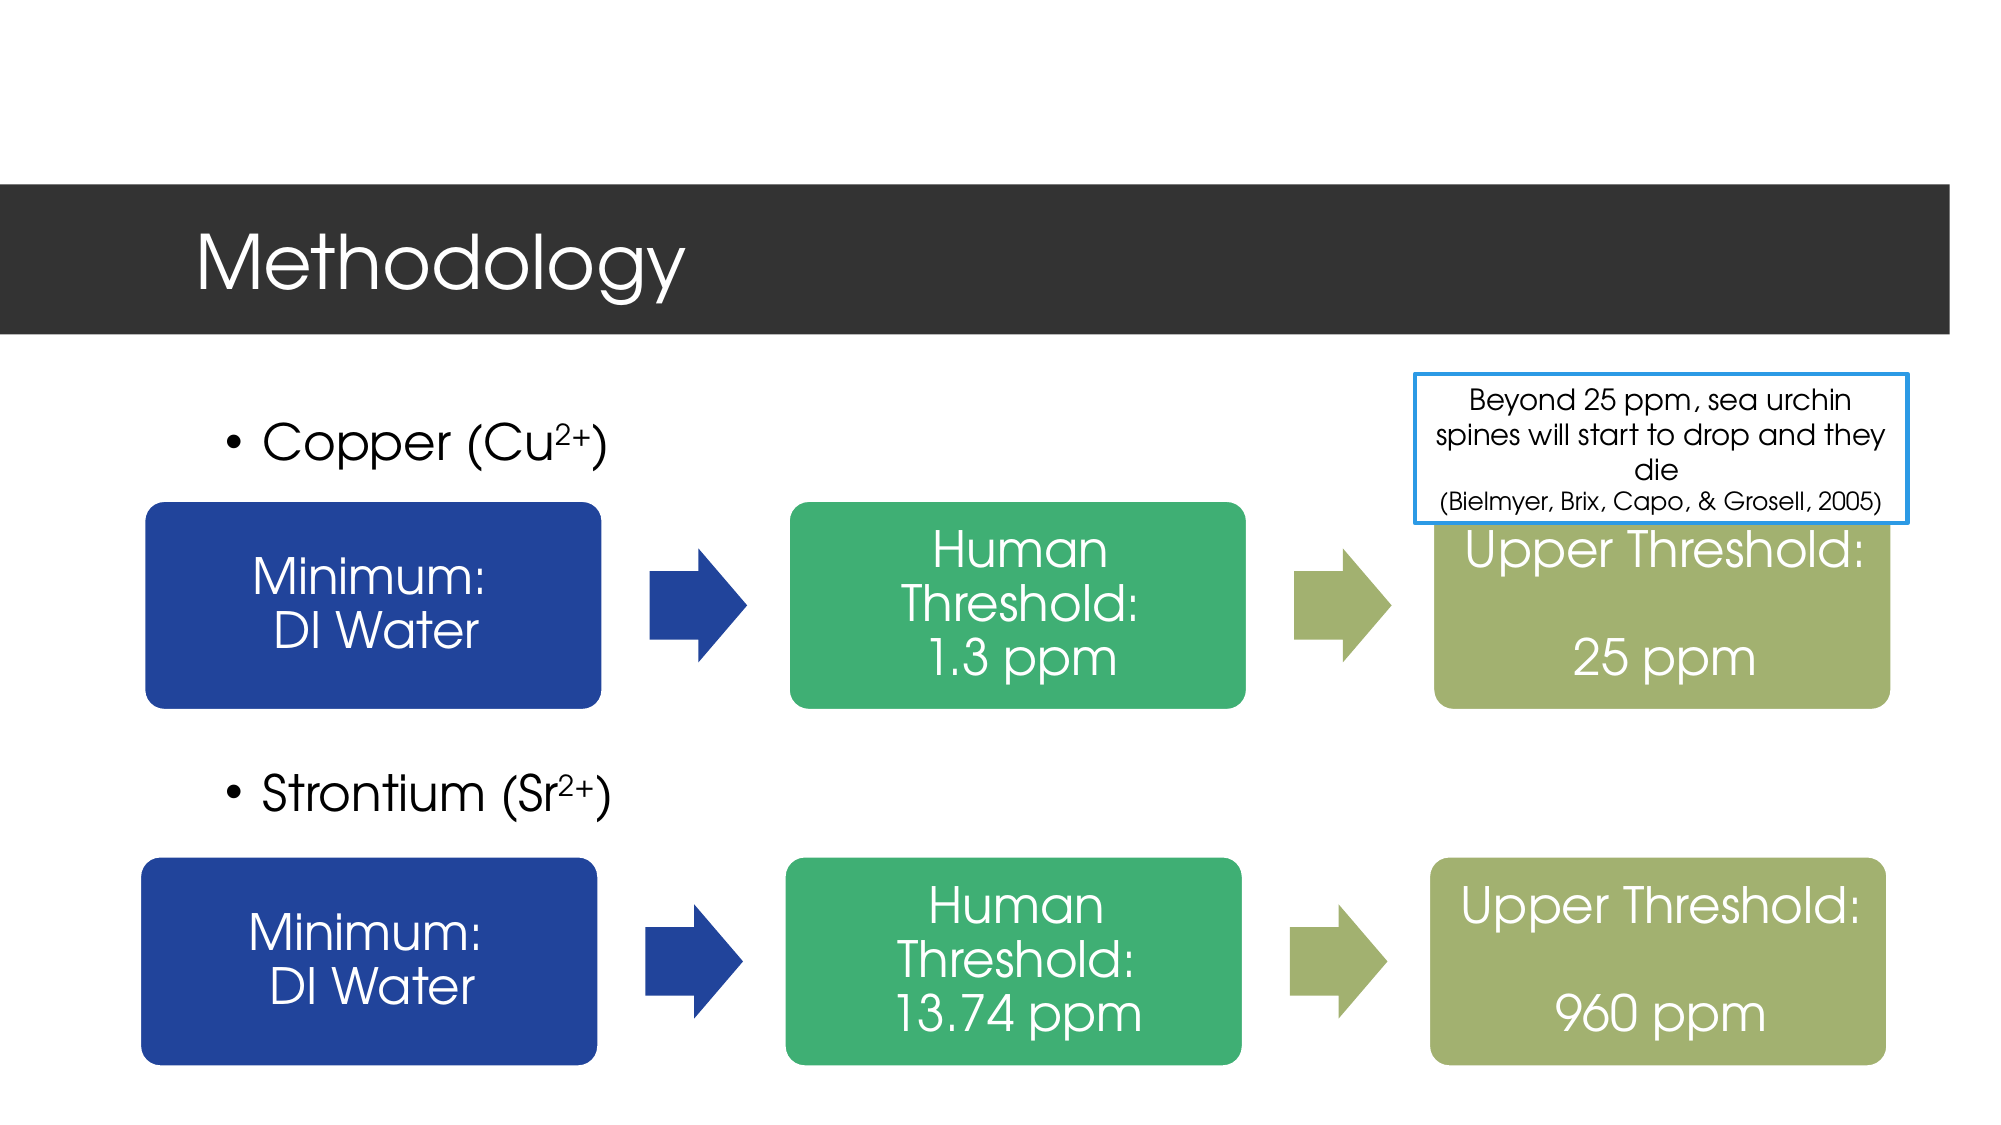

# Methodology
Beyond 25 ppm, sea urchin spines will start to drop and they die
(Bielmyer, Brix, Capo, & Grosell, 2005)
Copper (Cu2+)
Minimum:
DI Water

Human Threshold:
1.3 ppm

Upper Threshold:
25 ppm
Strontium (Sr2+)
Minimum:
DI Water

Human Threshold:
13.74 ppm

Upper Threshold:
960 ppm
15